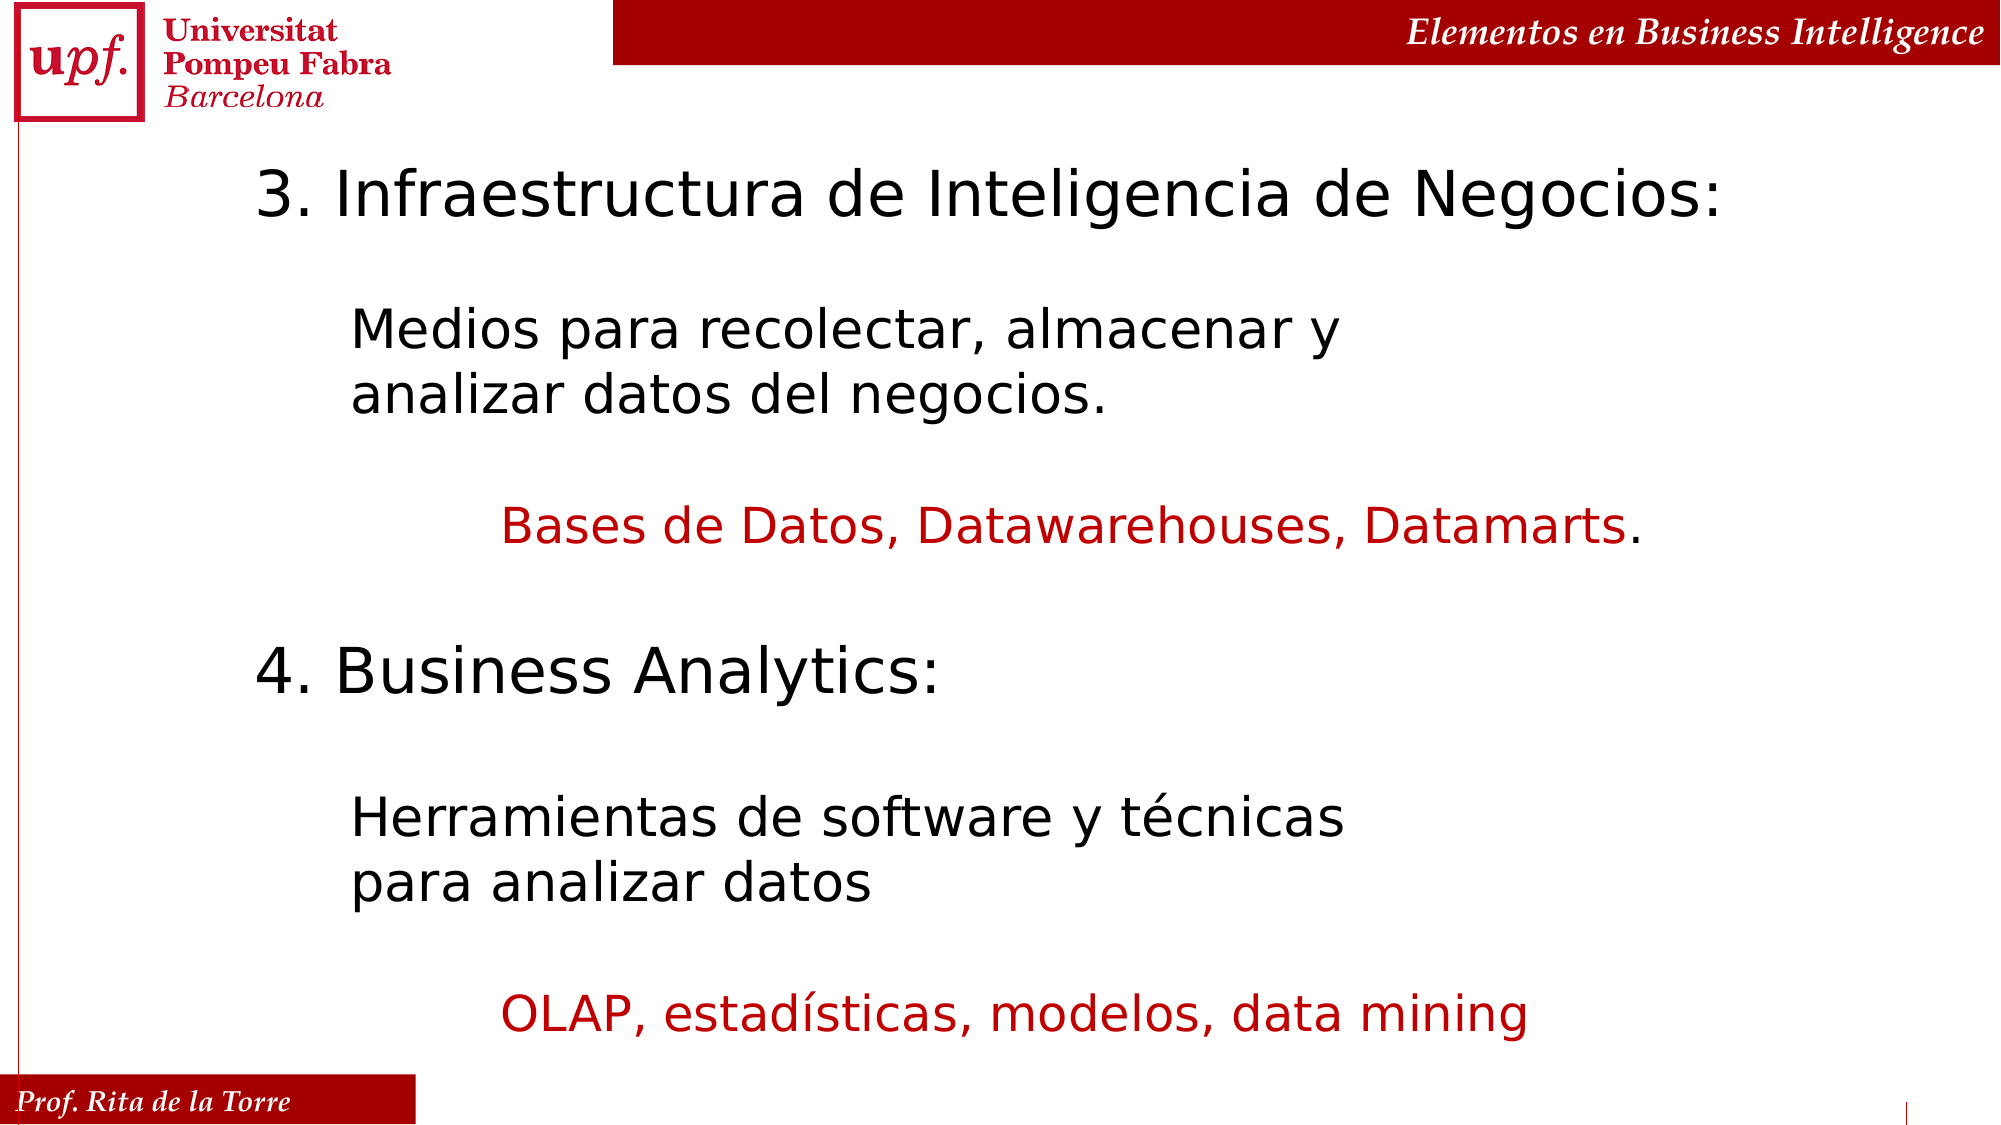

# Elementos en Business Intelligence
3. Infraestructura de Inteligencia de Negocios:
Medios para recolectar, almacenar y
analizar datos del negocios.
	Bases de Datos, Datawarehouses, Datamarts.

4. Business Analytics:

Herramientas de software y técnicas
para analizar datos
	OLAP, estadísticas, modelos, data mining